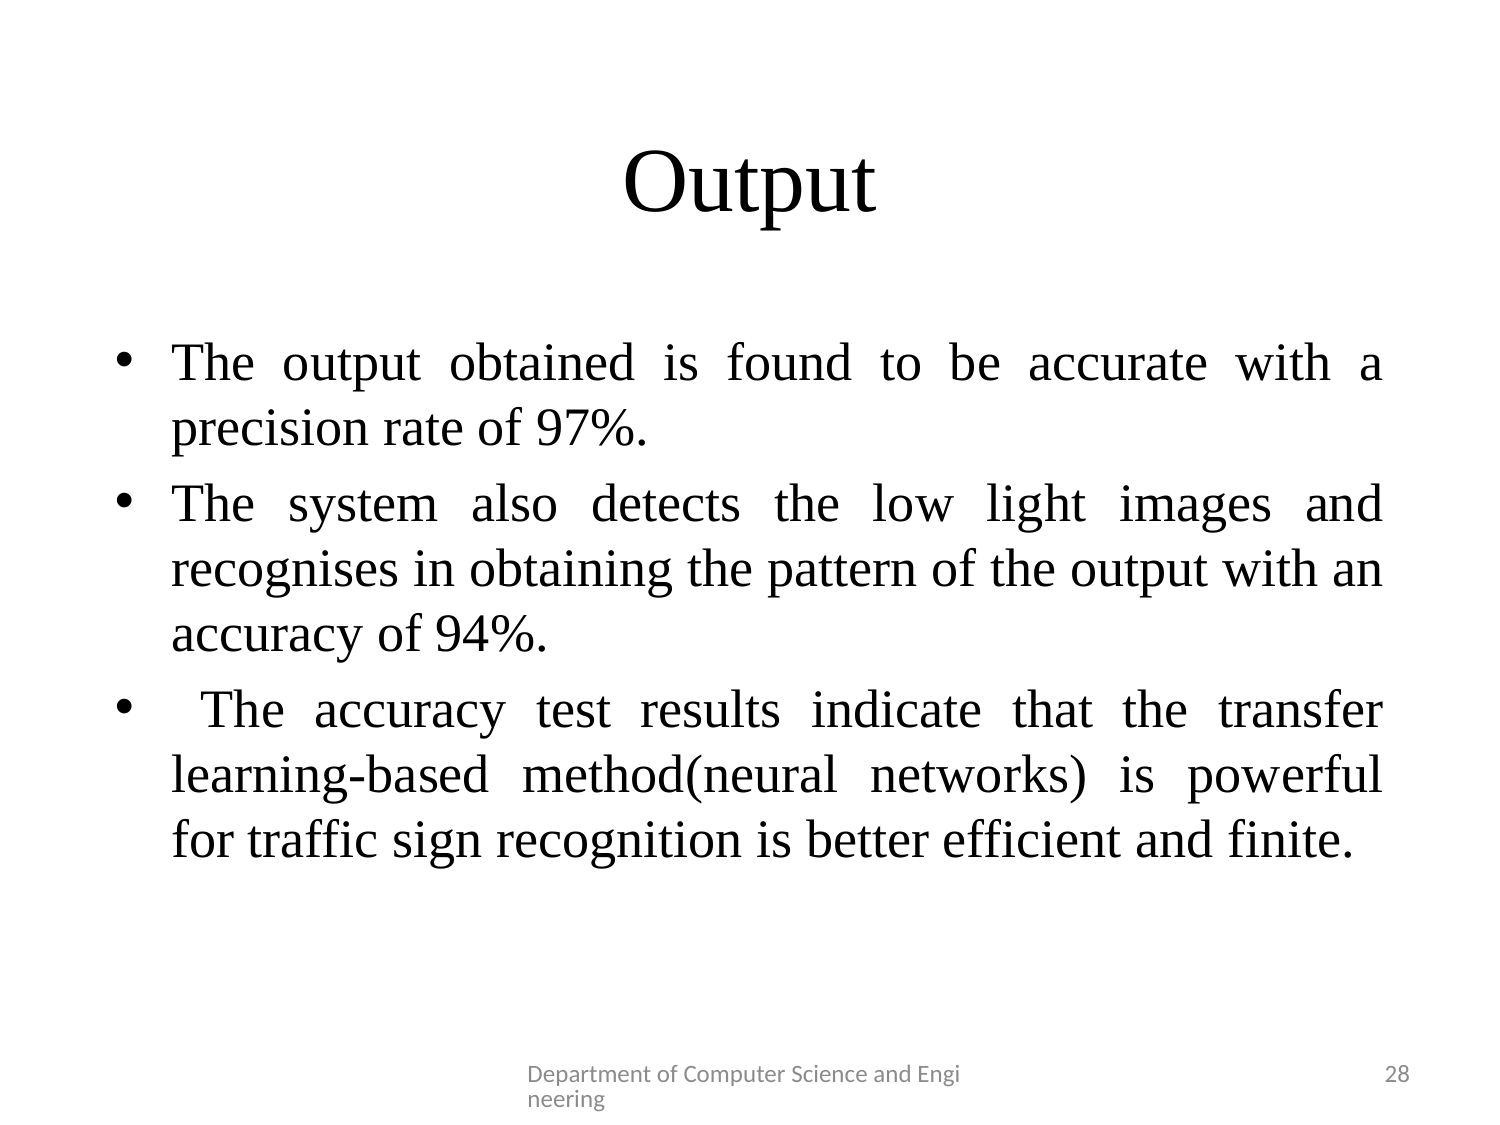

# Output
The output obtained is found to be accurate with a precision rate of 97%.
The system also detects the low light images and recognises in obtaining the pattern of the output with an accuracy of 94%.
 The accuracy test results indicate that the transfer learning-based method(neural networks) is powerful for traffic sign recognition is better efficient and finite.
Department of Computer Science and Engineering
28